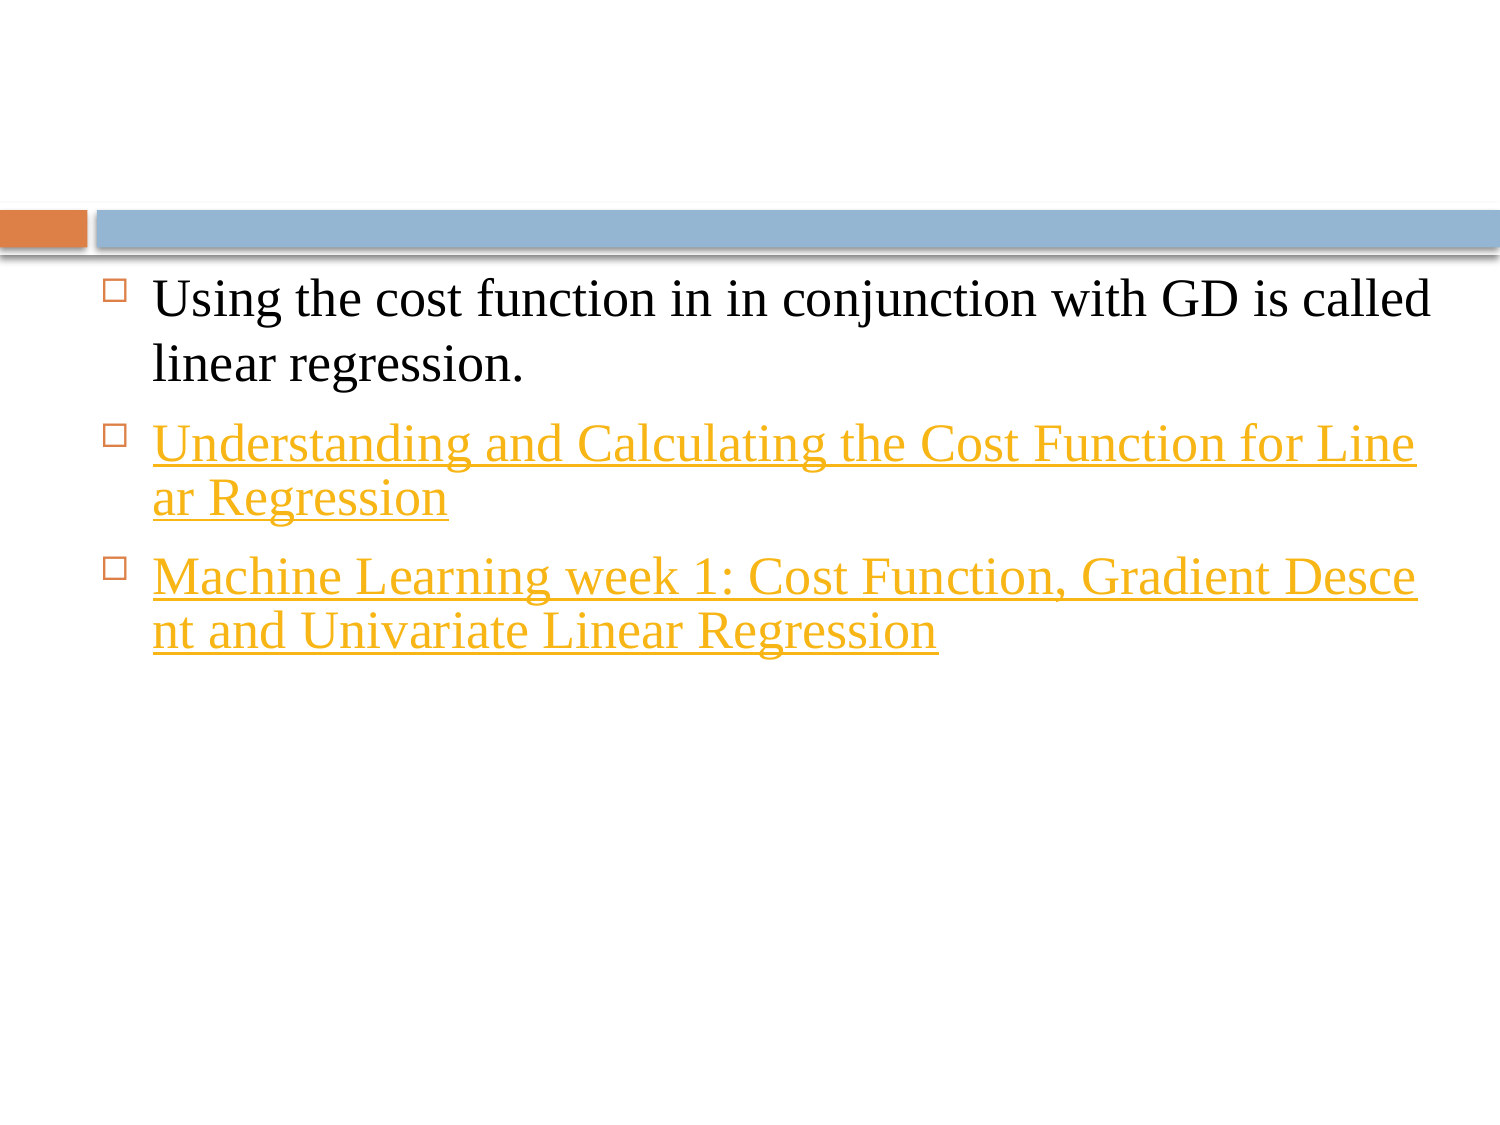

#
Using the cost function in in conjunction with GD is called linear regression.
Understanding and Calculating the Cost Function for Linear Regression
Machine Learning week 1: Cost Function, Gradient Descent and Univariate Linear Regression